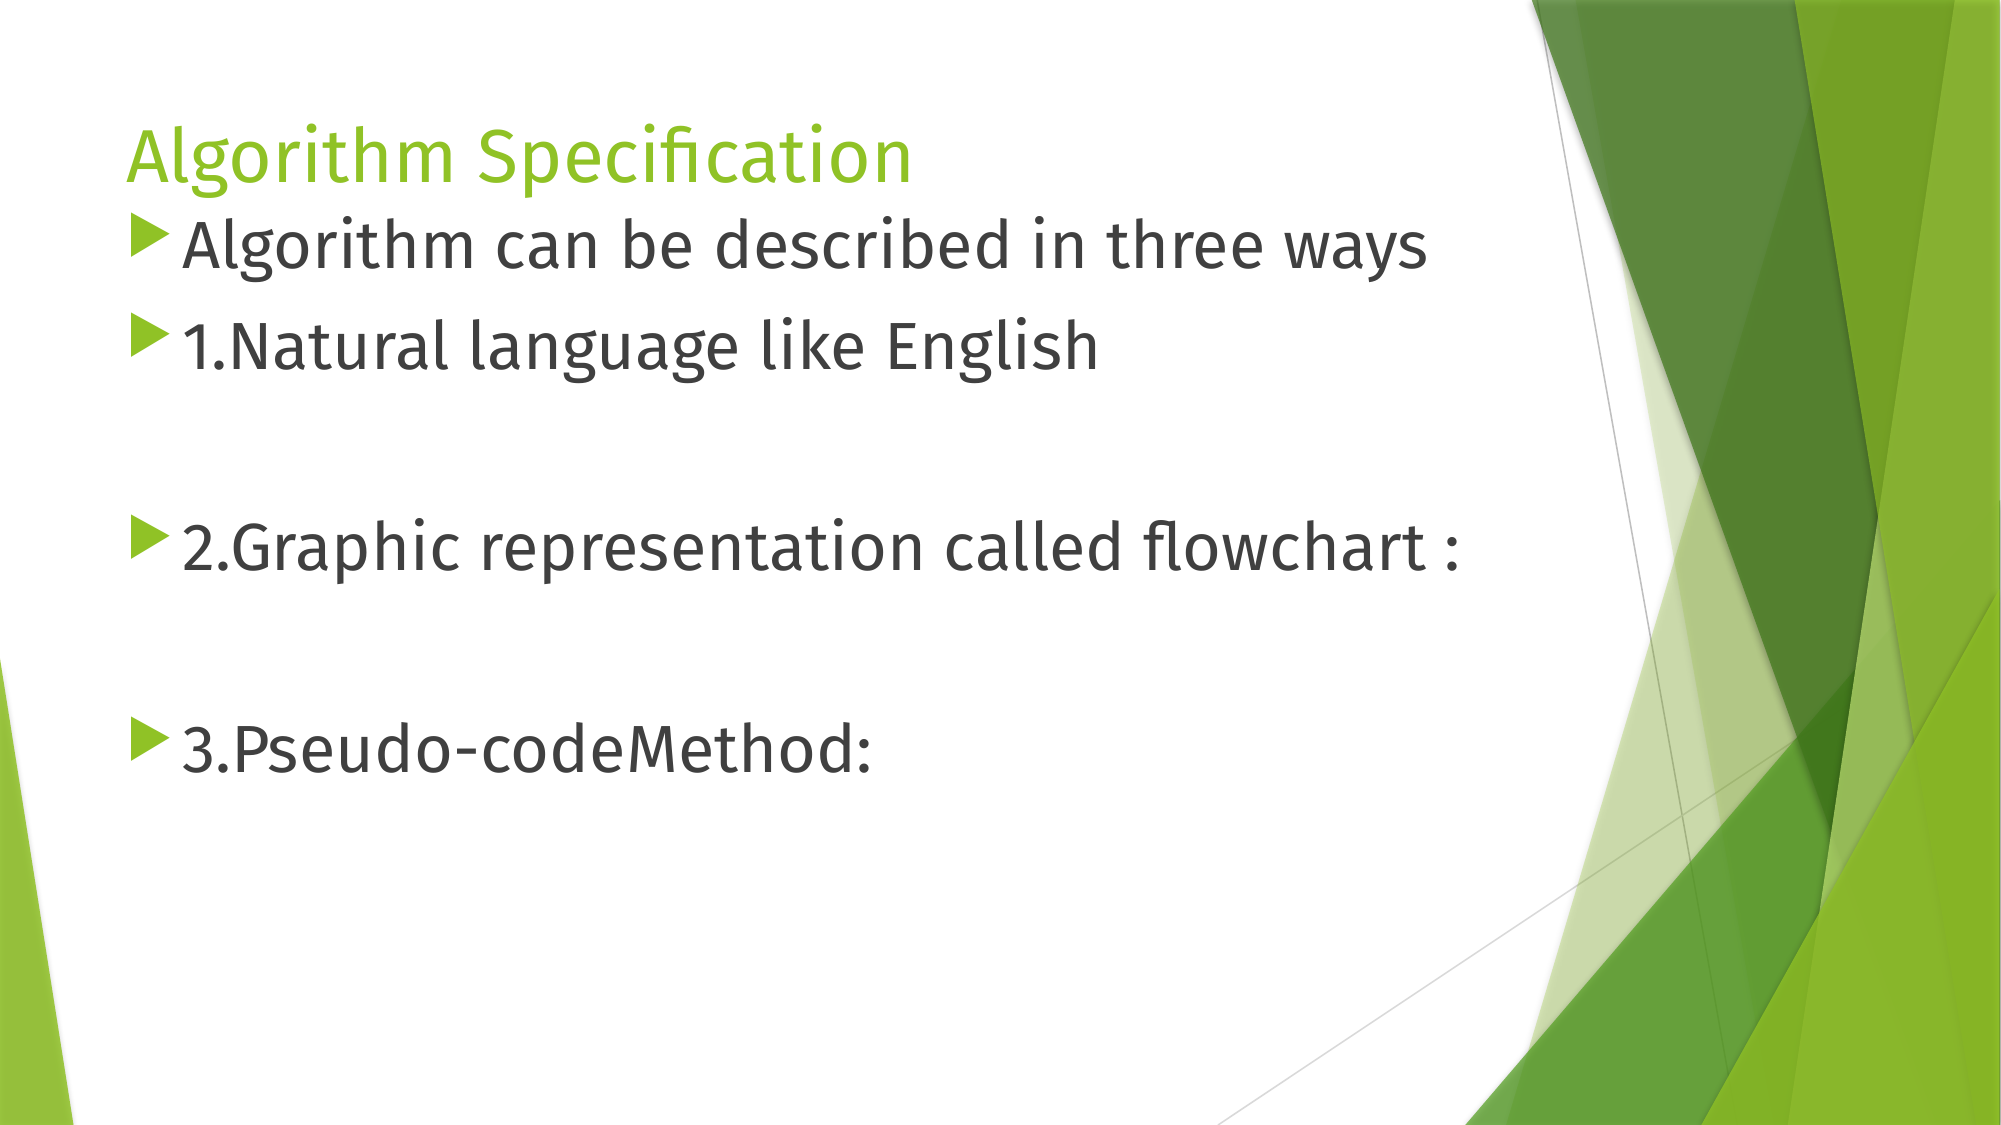

# Algorithm Specification
Algorithm can be described in three ways
1.Natural language like English

2.Graphic representation called flowchart :

3.Pseudo-codeMethod: